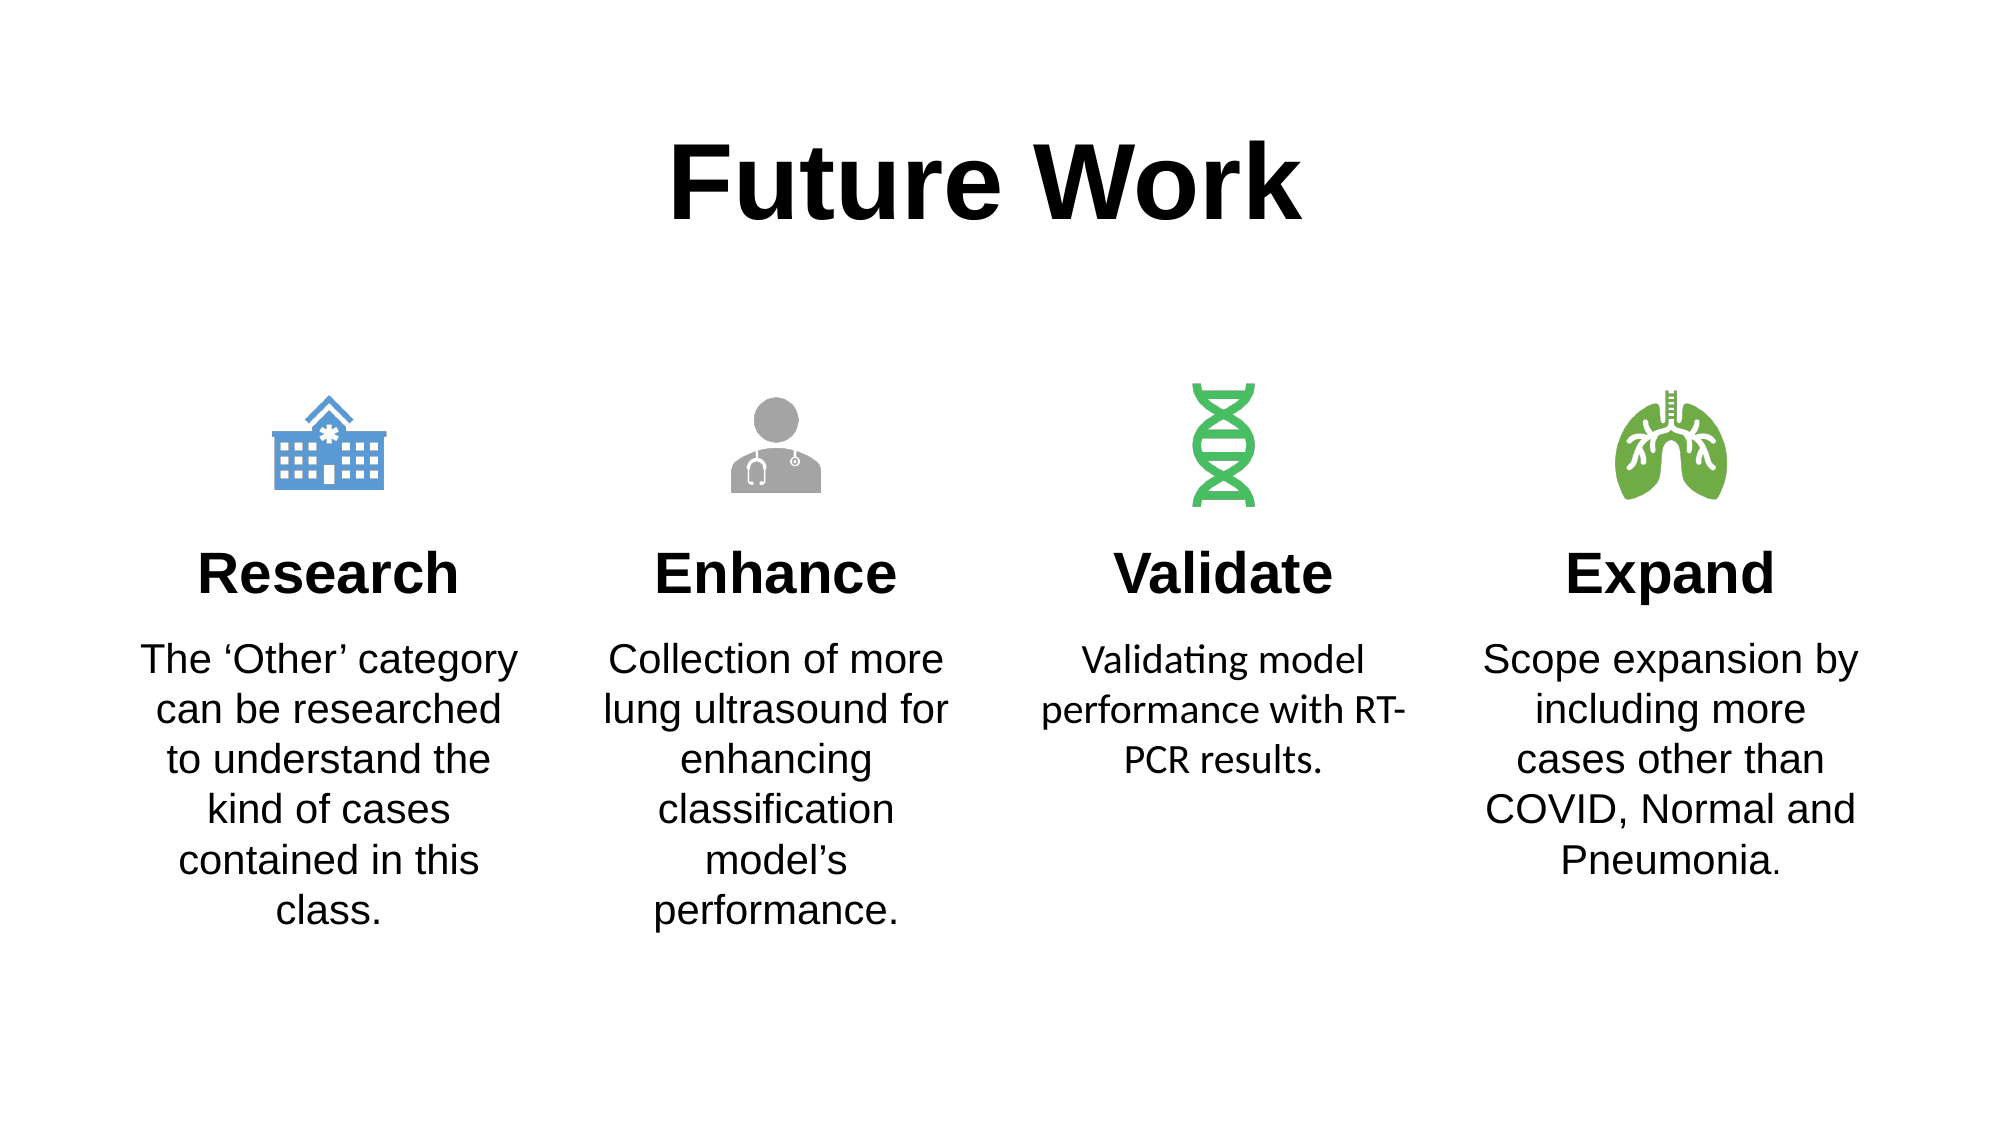

# Future Work
Research
The ‘Other’ category can be researched to understand the kind of cases contained in this class.
Enhance
Collection of more lung ultrasound for enhancing classification model’s performance.
Validate
Validating model performance with RT-PCR results.
Expand
Scope expansion by including more cases other than COVID, Normal and Pneumonia.